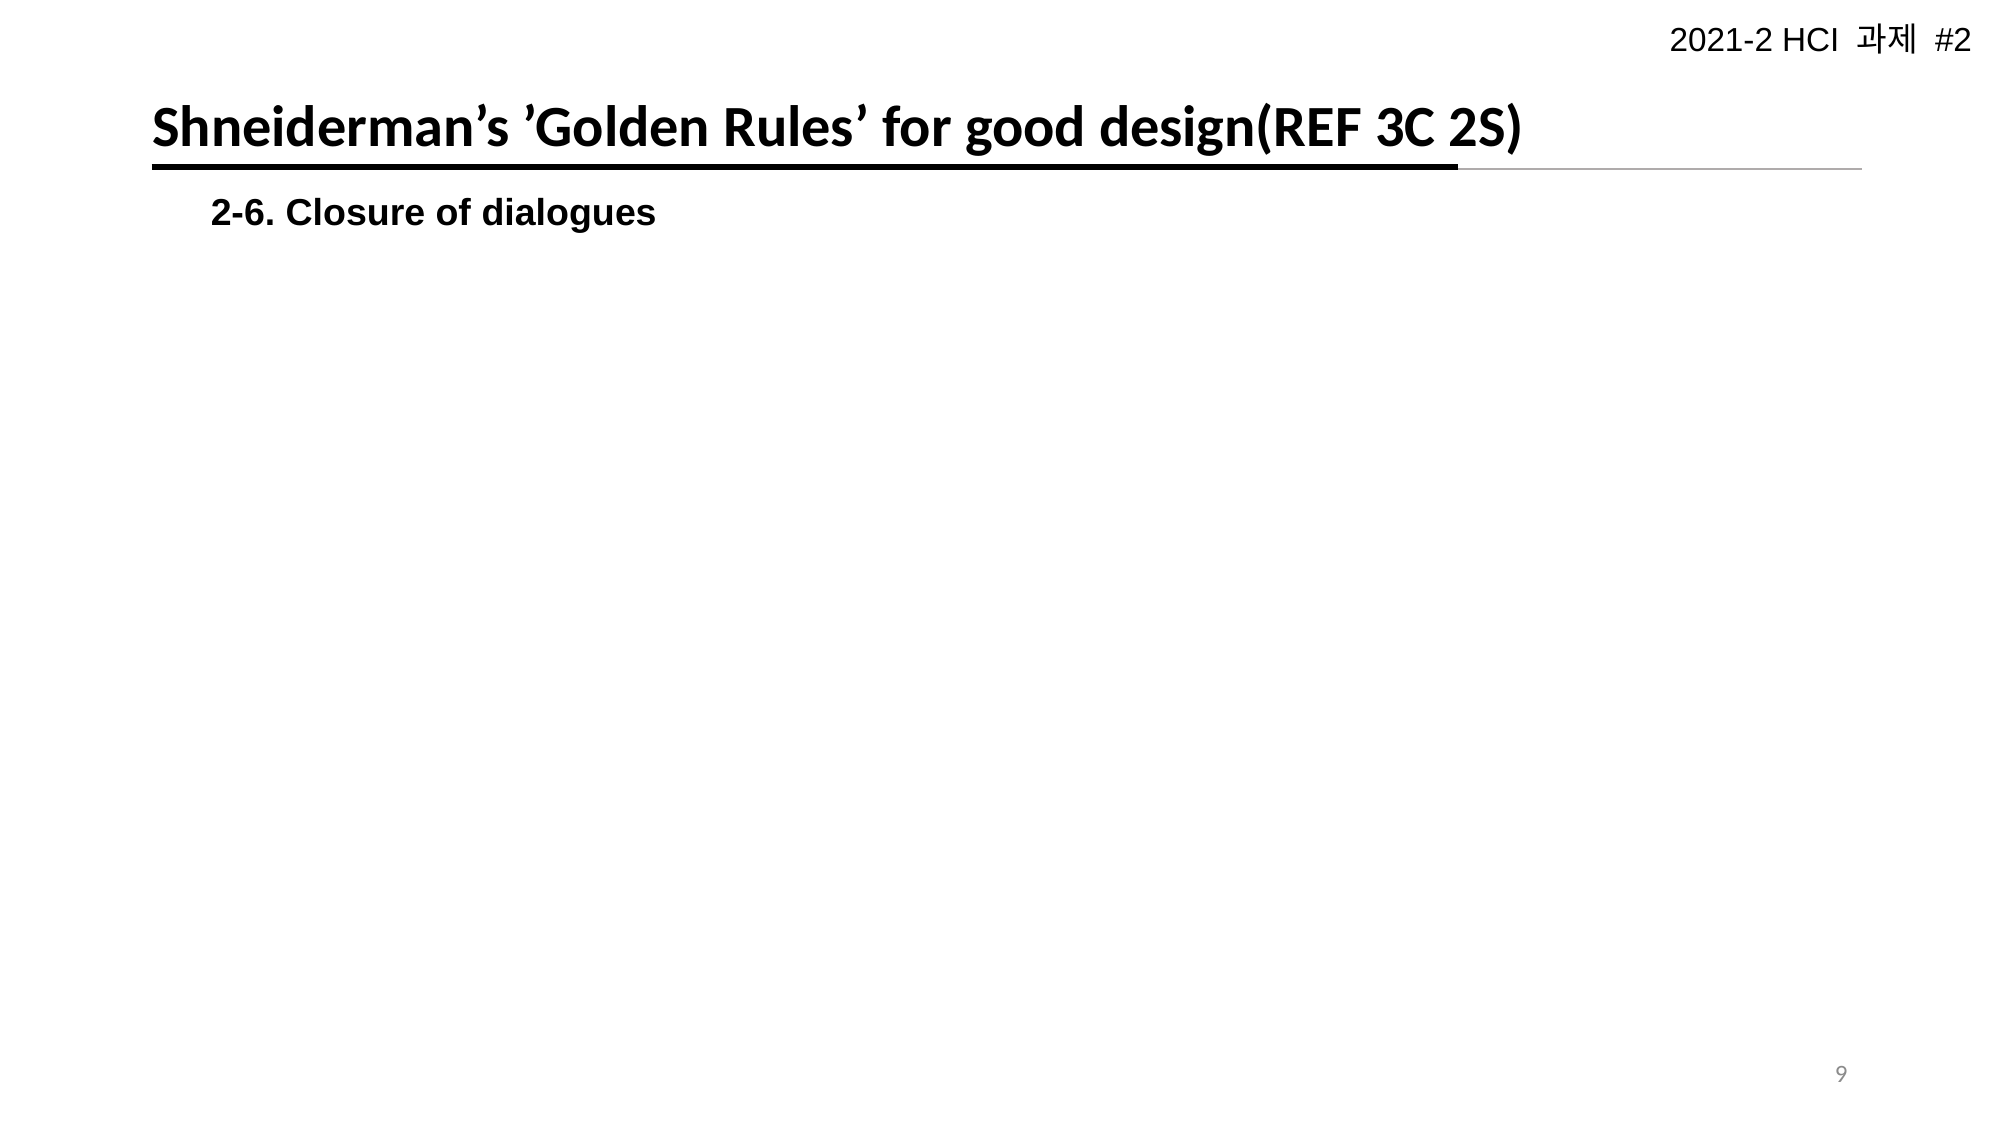

# Shneiderman’s ’Golden Rules’ for good design(REF 3C 2S)
2-6. Closure of dialogues
9